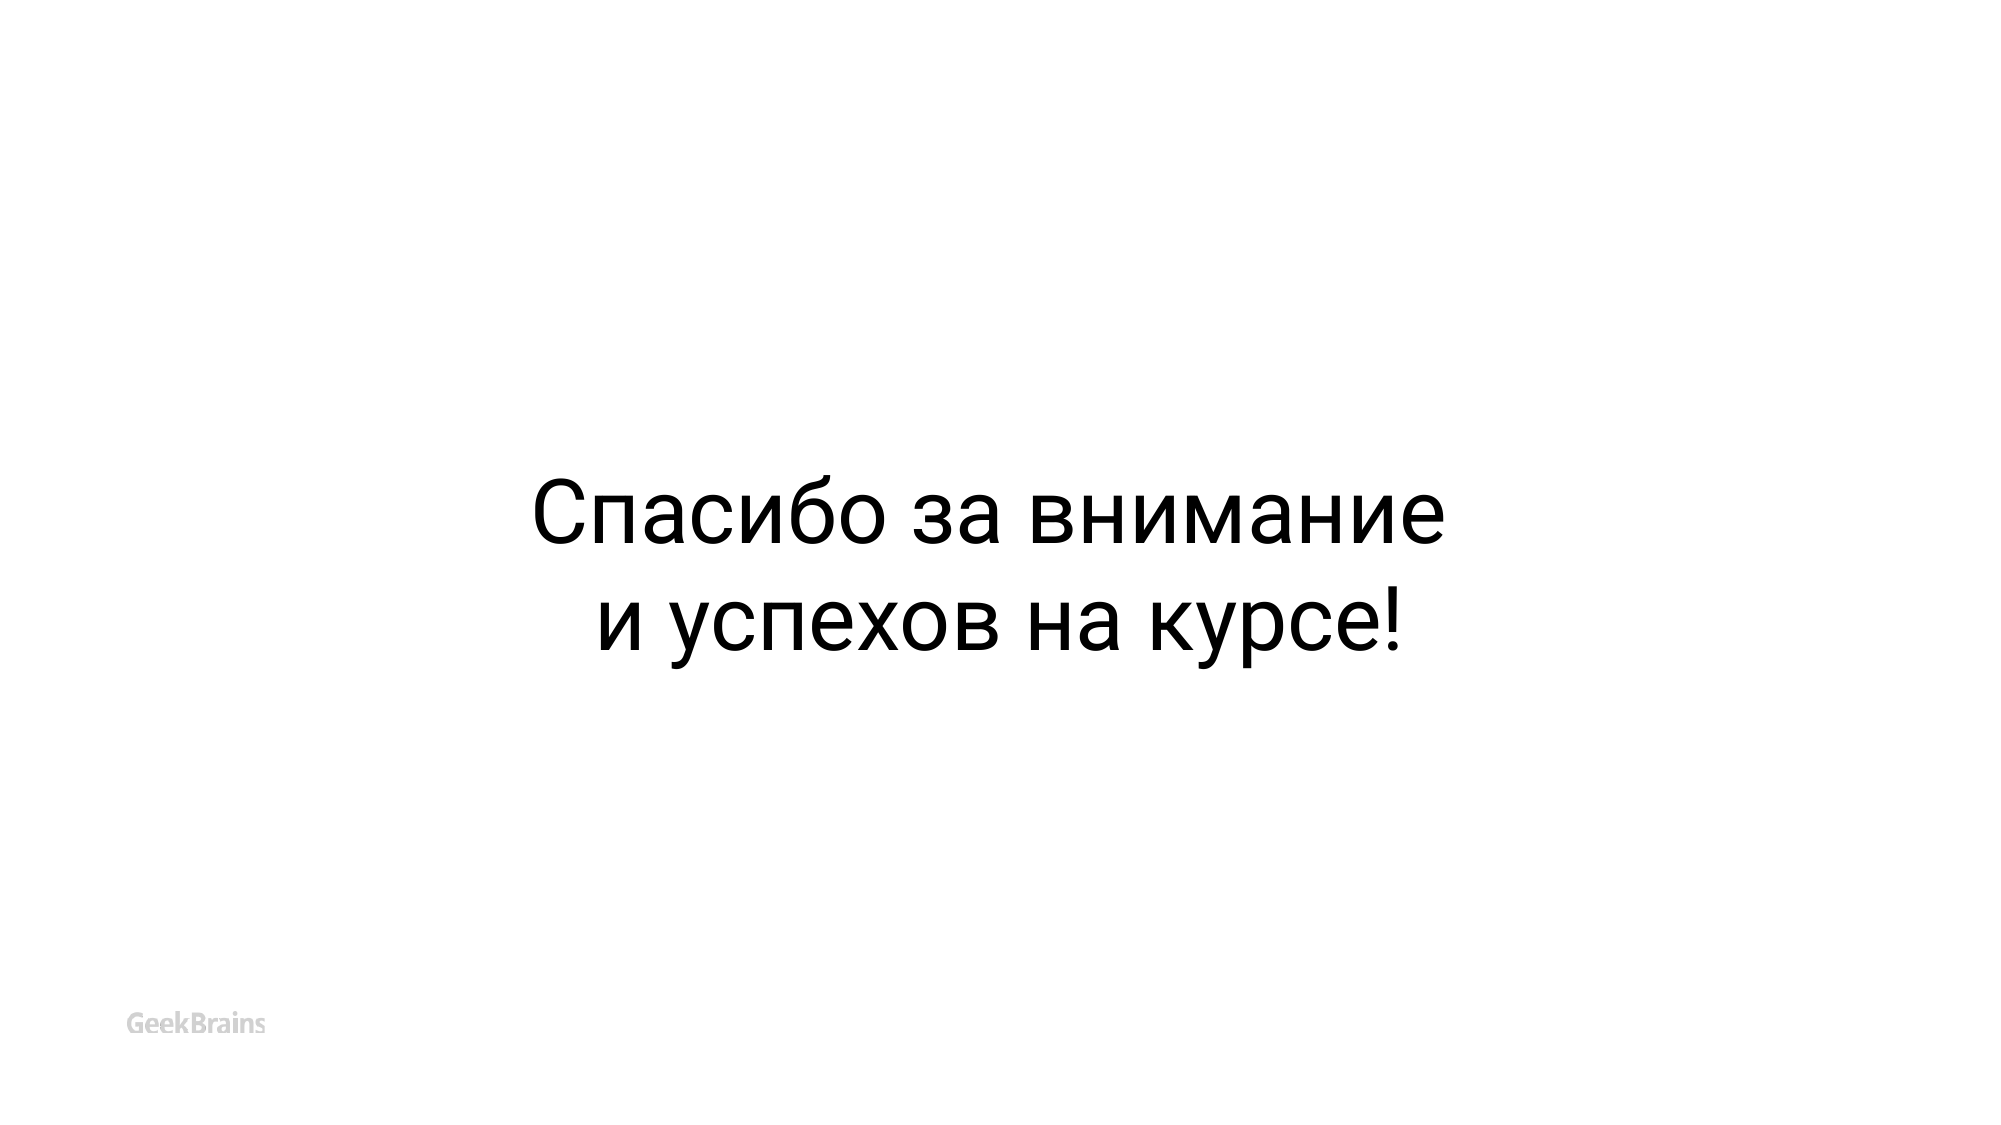

Спасибо за внимание
и успехов на курсе!